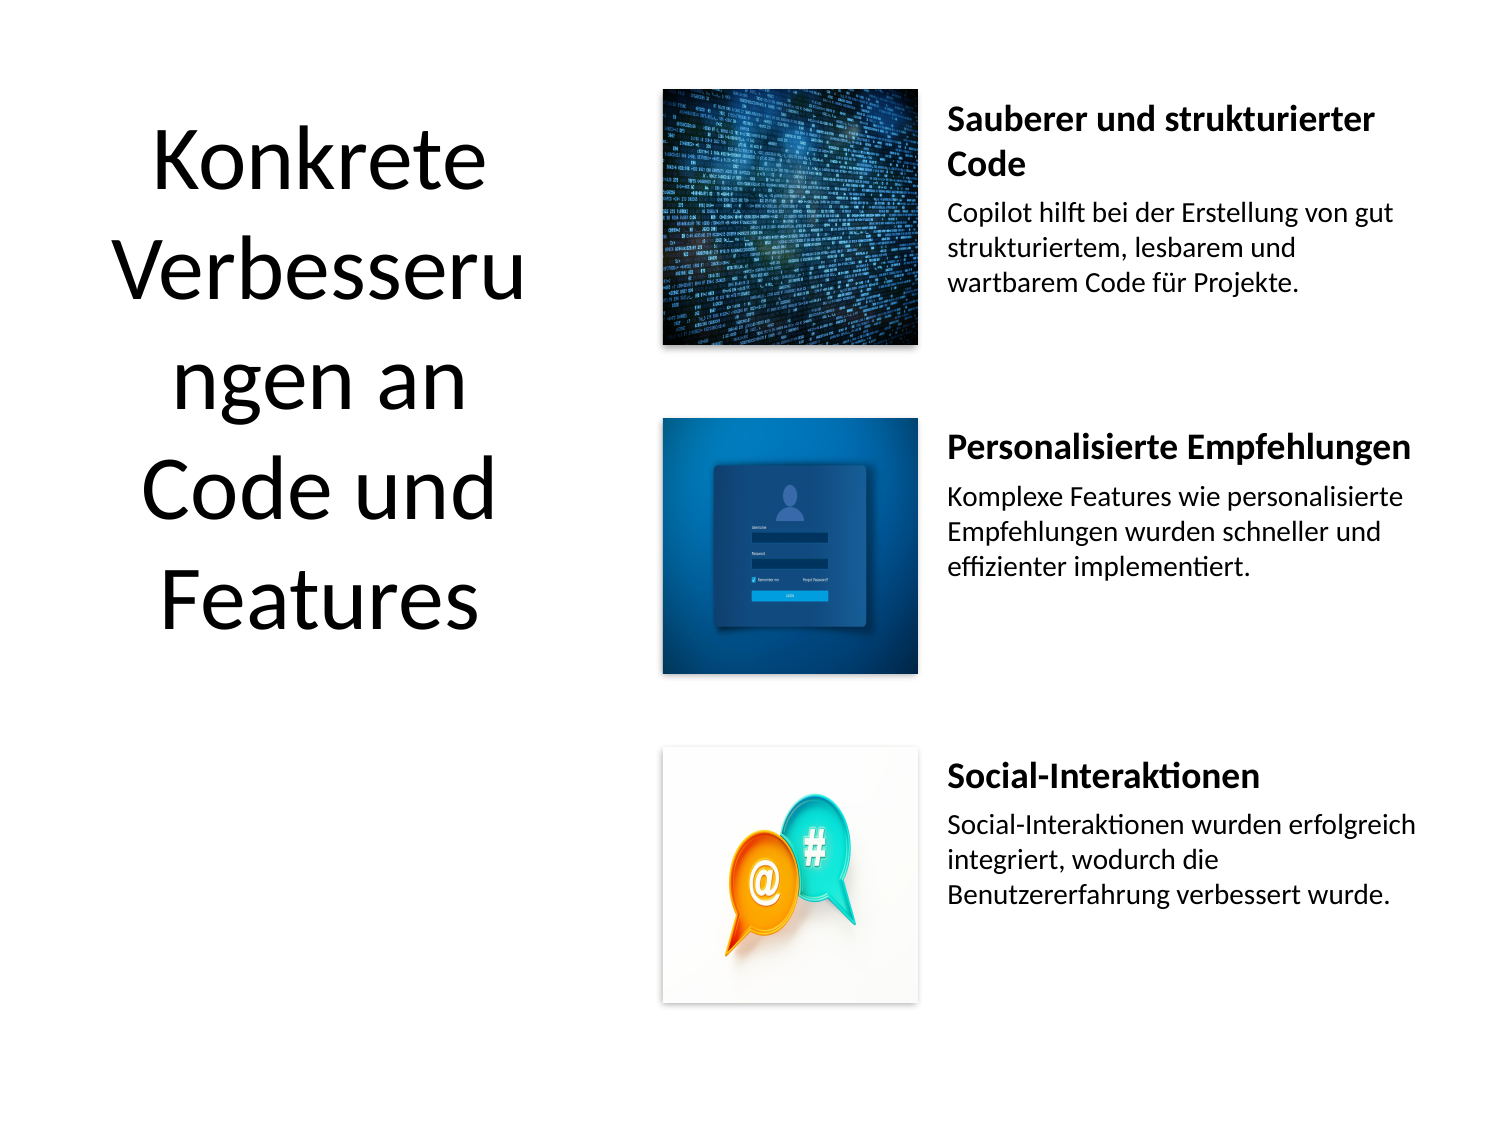

# Konkrete Verbesserungen an Code und Features
Sauberer und strukturierter Code
Copilot hilft bei der Erstellung von gut strukturiertem, lesbarem und wartbarem Code für Projekte.
Personalisierte Empfehlungen
Komplexe Features wie personalisierte Empfehlungen wurden schneller und effizienter implementiert.
Social-Interaktionen
Social-Interaktionen wurden erfolgreich integriert, wodurch die Benutzererfahrung verbessert wurde.